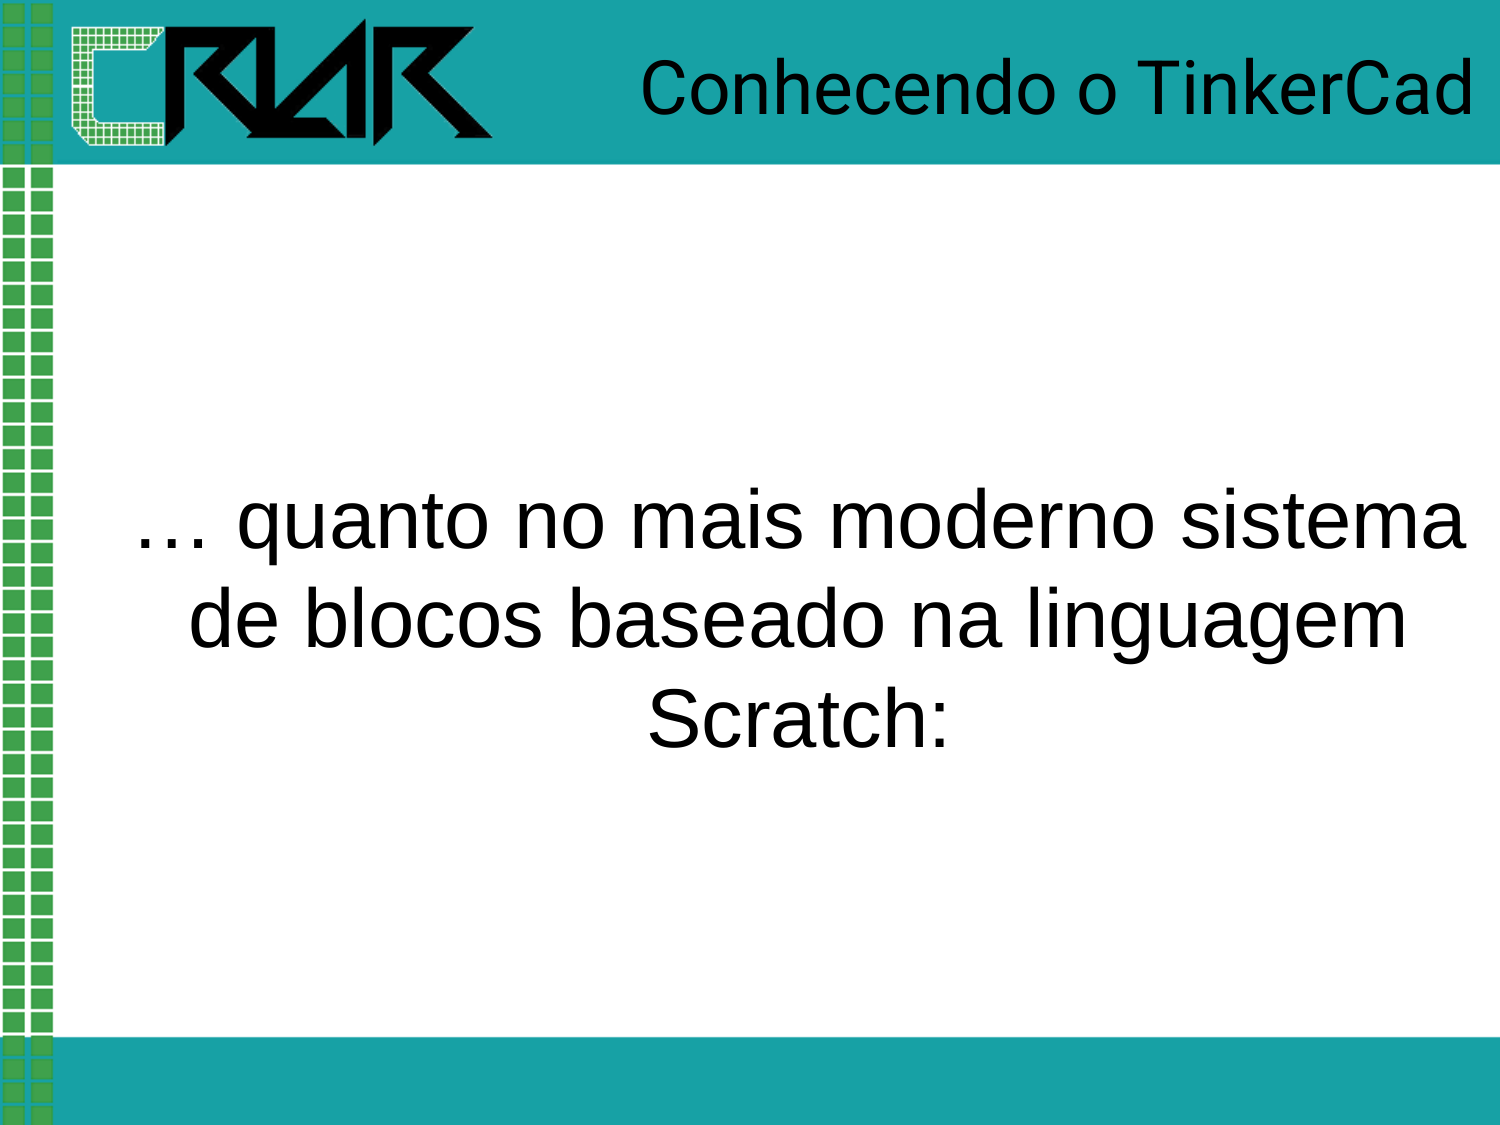

# Conhecendo o TinkerCad
… quanto no mais moderno sistema de blocos baseado na linguagem Scratch: